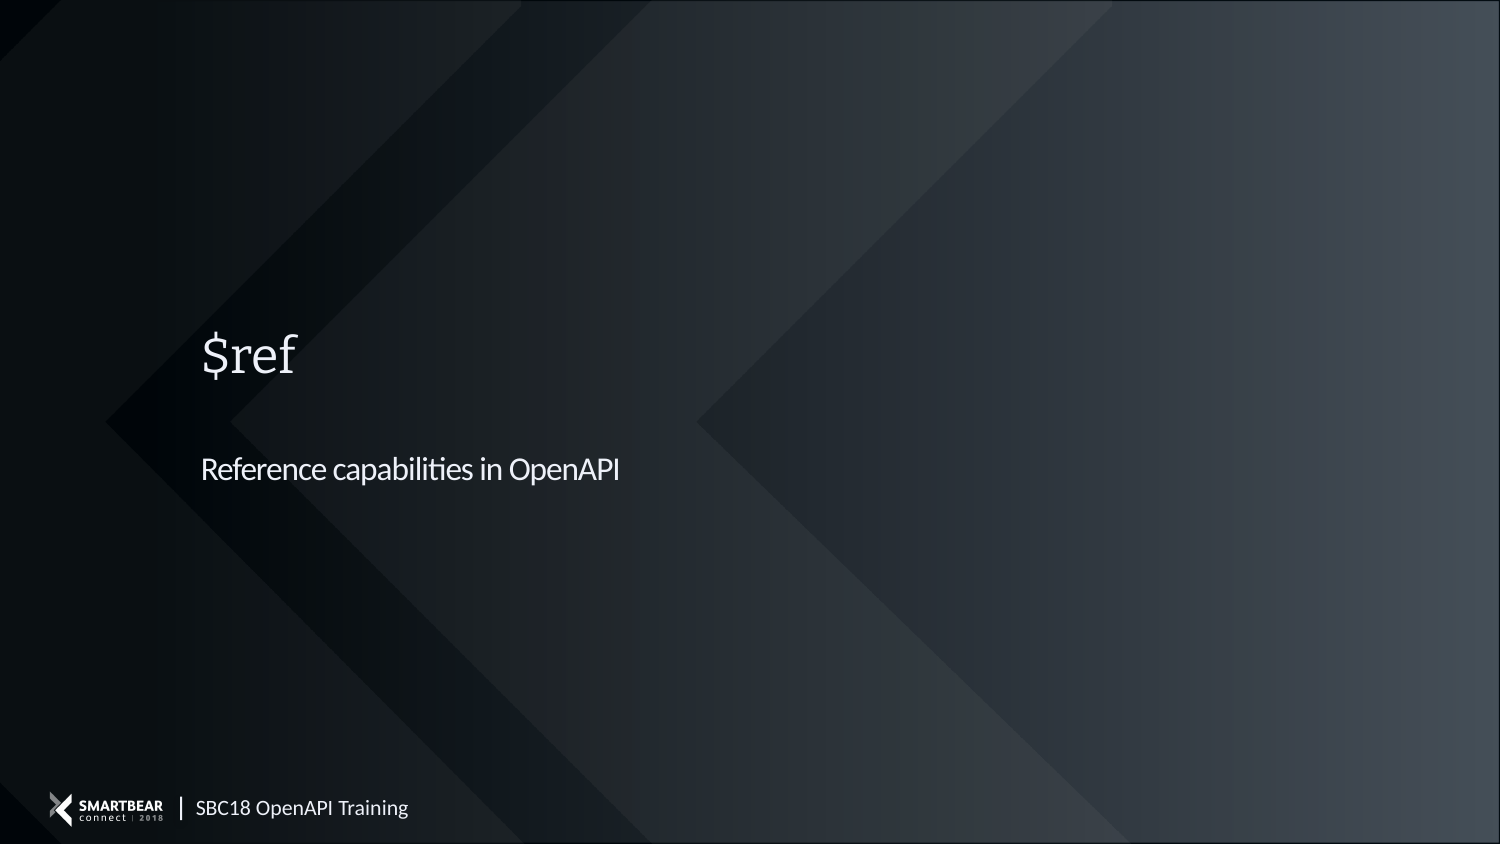

$ref
Reference capabilities in OpenAPI
SBC18 OpenAPI Training